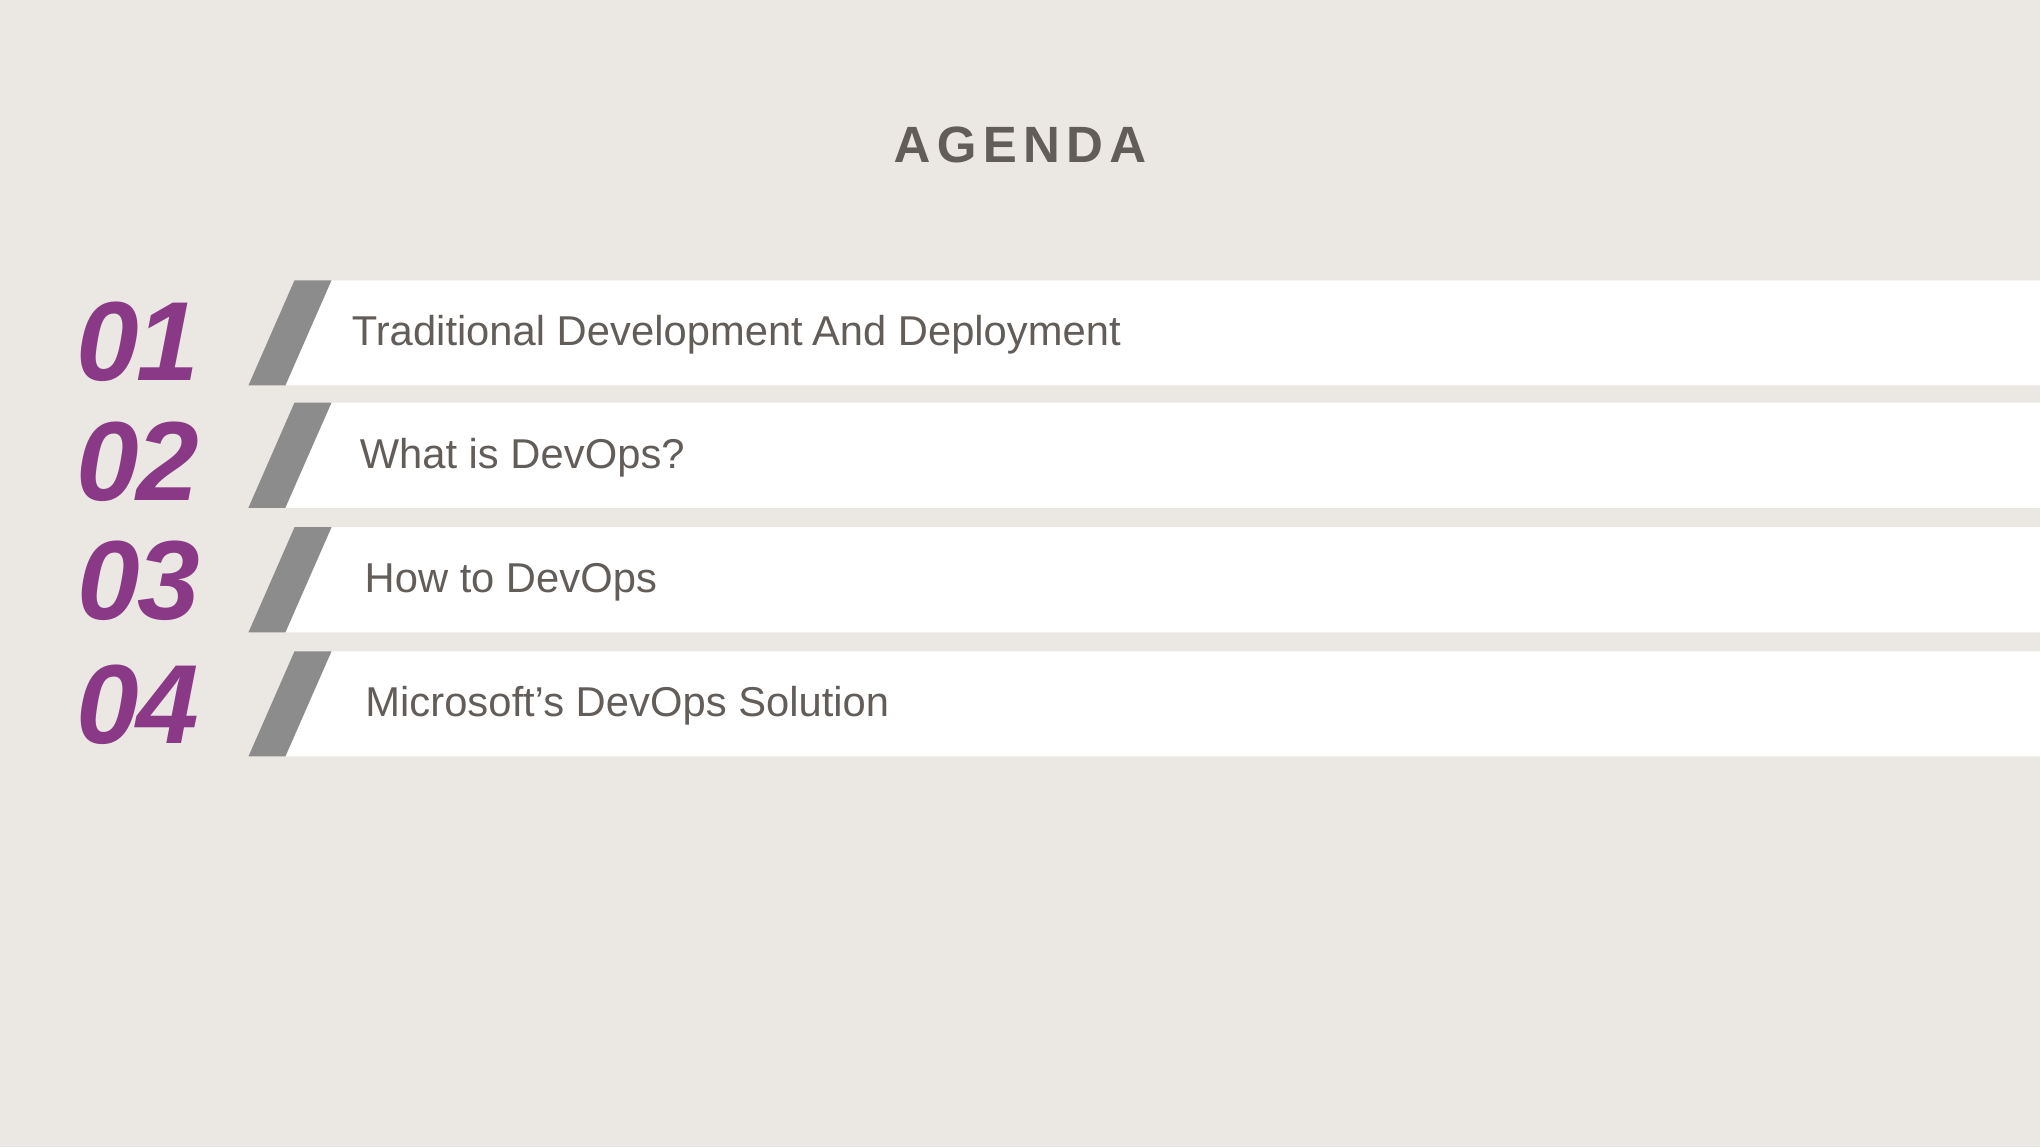

AGENDA
01

Traditional Development And Deployment
02

What is DevOps?
03

How to DevOps
04

Microsoft’s DevOps Solution